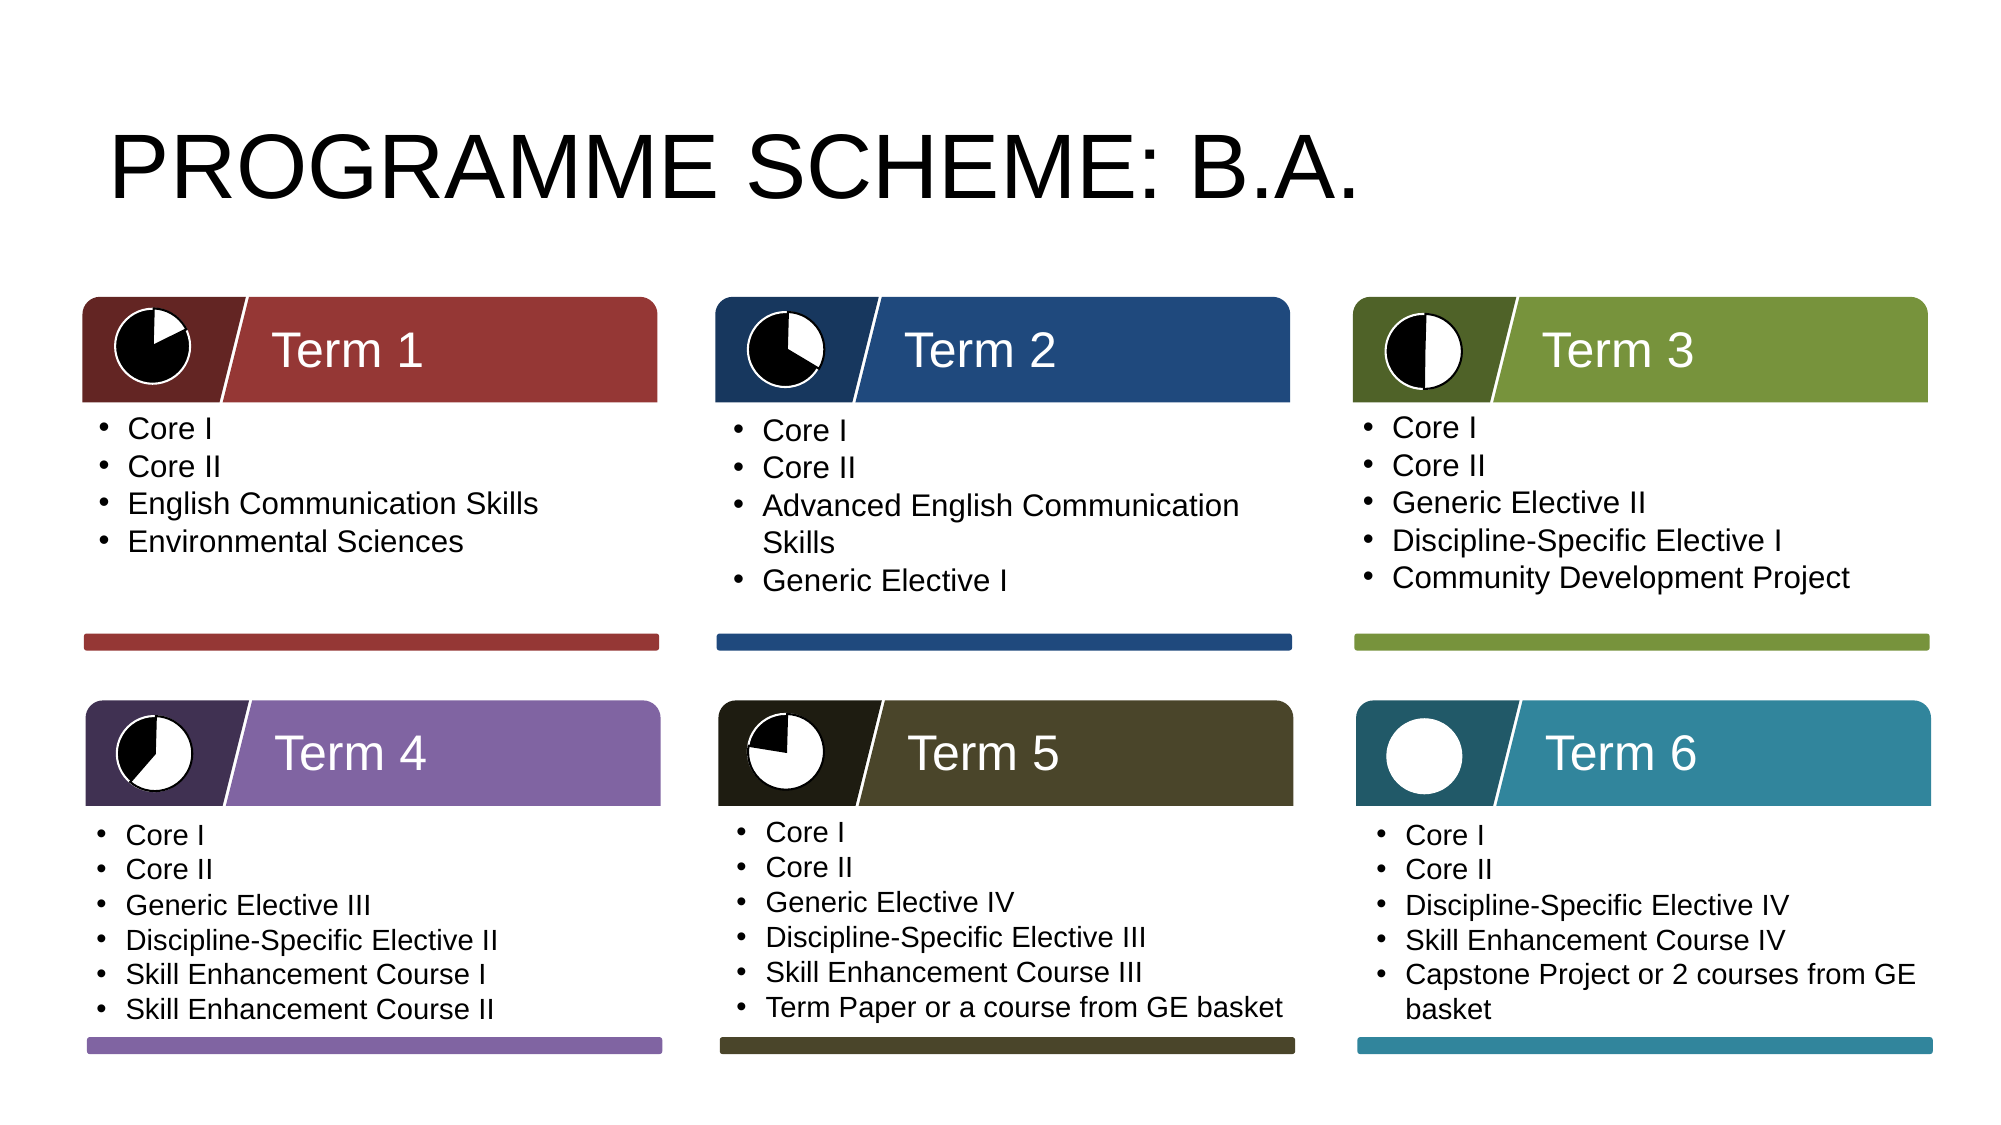

# PROGRAMME SCHEME: B.A.

Term 1
Core I
Core II
English Communication Skills
Environmental Sciences

2
Term 2
Core I
Core II
Advanced English Communication Skills
Generic Elective I

3
Term 3
Core I
Core II
Generic Elective II
Discipline-Specific Elective I
Community Development Project

4
Term 4
Core I
Core II
Generic Elective III
Discipline-Specific Elective II
Skill Enhancement Course I
Skill Enhancement Course II

5
Term 5
Core I
Core II
Generic Elective IV
Discipline-Specific Elective III
Skill Enhancement Course III
Term Paper or a course from GE basket

6
Term 6
Core I
Core II
Discipline-Specific Elective IV
Skill Enhancement Course IV
Capstone Project or 2 courses from GE basket